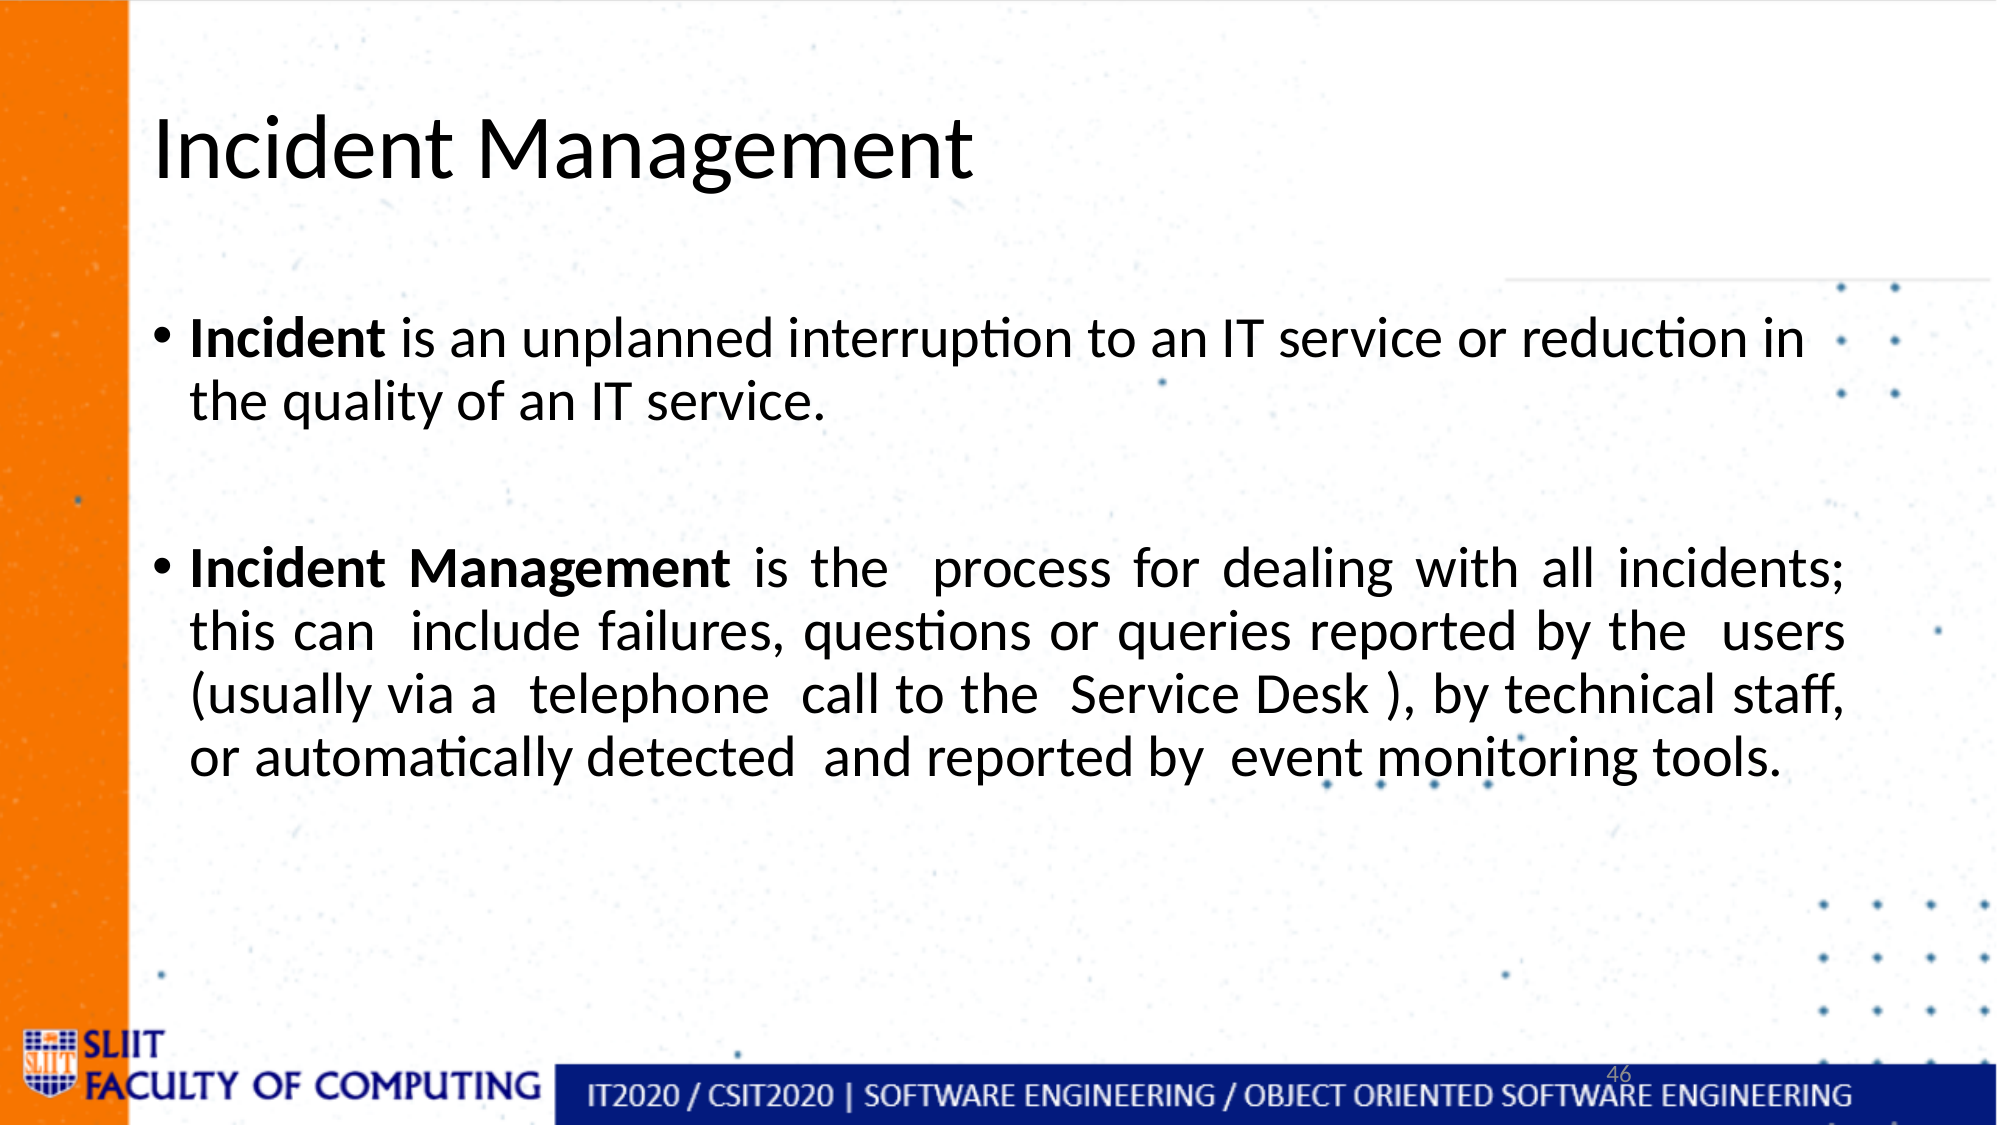

# Incident Management
Incident is an unplanned interruption to an IT service or reduction in the quality of an IT service.

Incident Management is the  process for dealing with all incidents; this can  include failures, questions or queries reported by the  users (usually via a  telephone  call to the  Service Desk ), by technical staff, or automatically detected  and reported by  event monitoring tools.

46